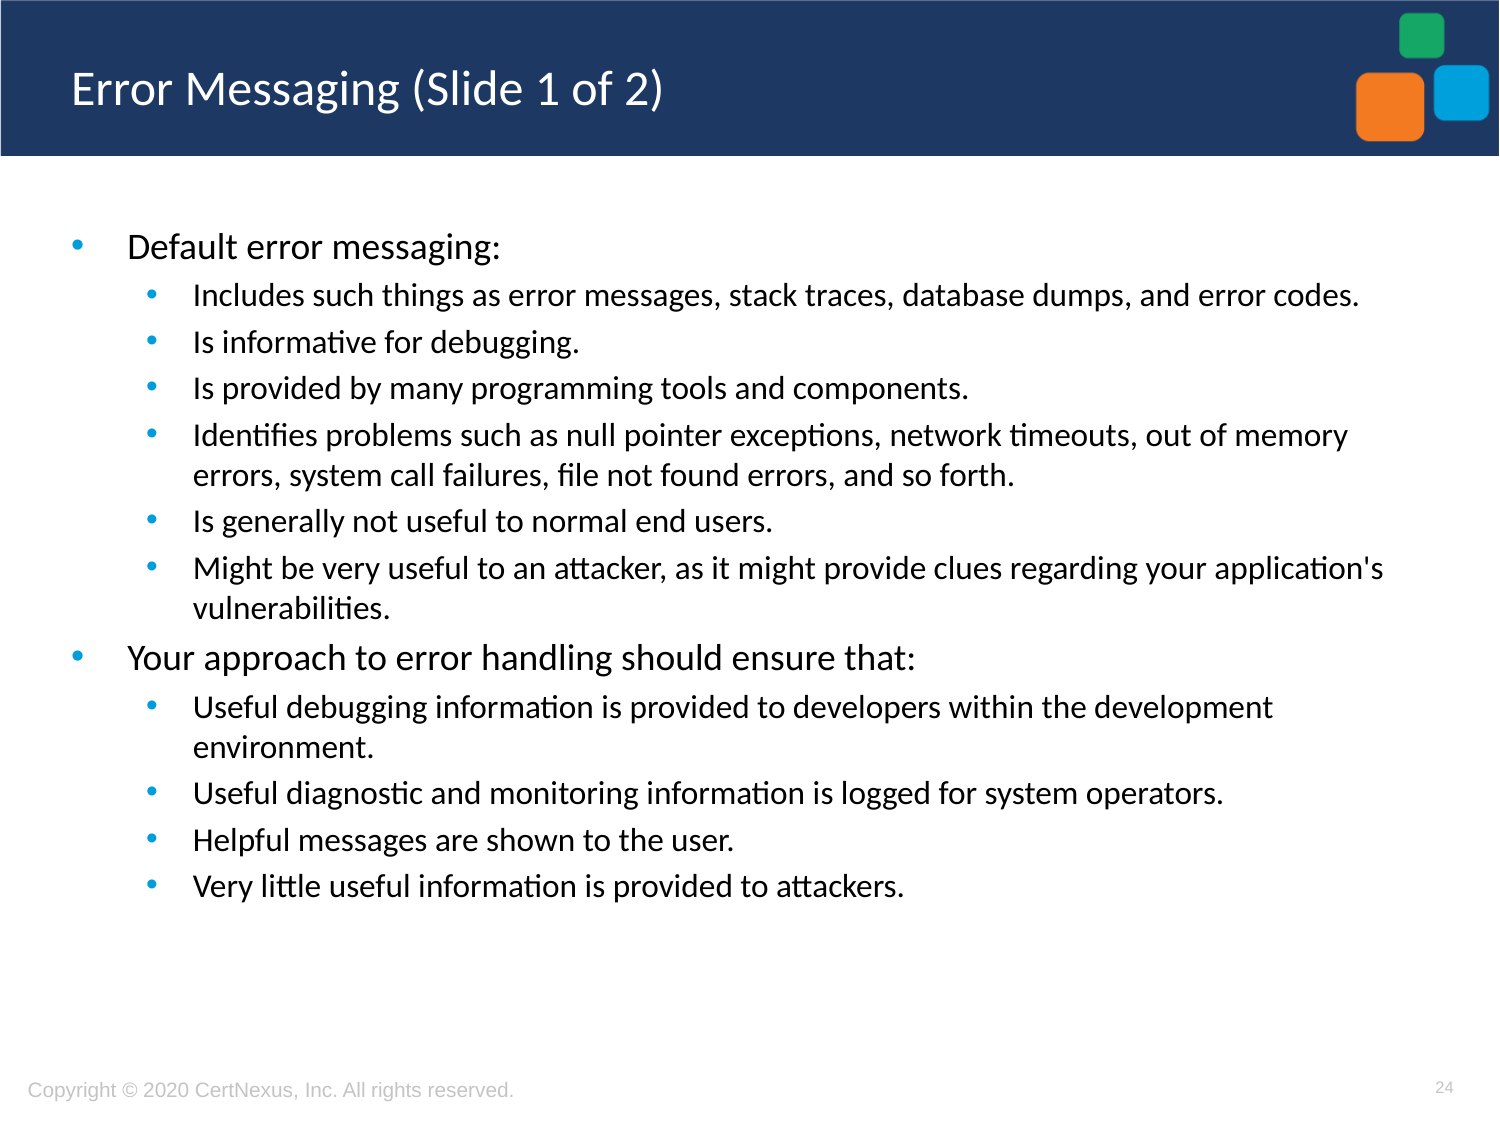

# Error Messaging (Slide 1 of 2)
Default error messaging:
Includes such things as error messages, stack traces, database dumps, and error codes.
Is informative for debugging.
Is provided by many programming tools and components.
Identifies problems such as null pointer exceptions, network timeouts, out of memory errors, system call failures, file not found errors, and so forth.
Is generally not useful to normal end users.
Might be very useful to an attacker, as it might provide clues regarding your application's vulnerabilities.
Your approach to error handling should ensure that:
Useful debugging information is provided to developers within the development environment.
Useful diagnostic and monitoring information is logged for system operators.
Helpful messages are shown to the user.
Very little useful information is provided to attackers.
24